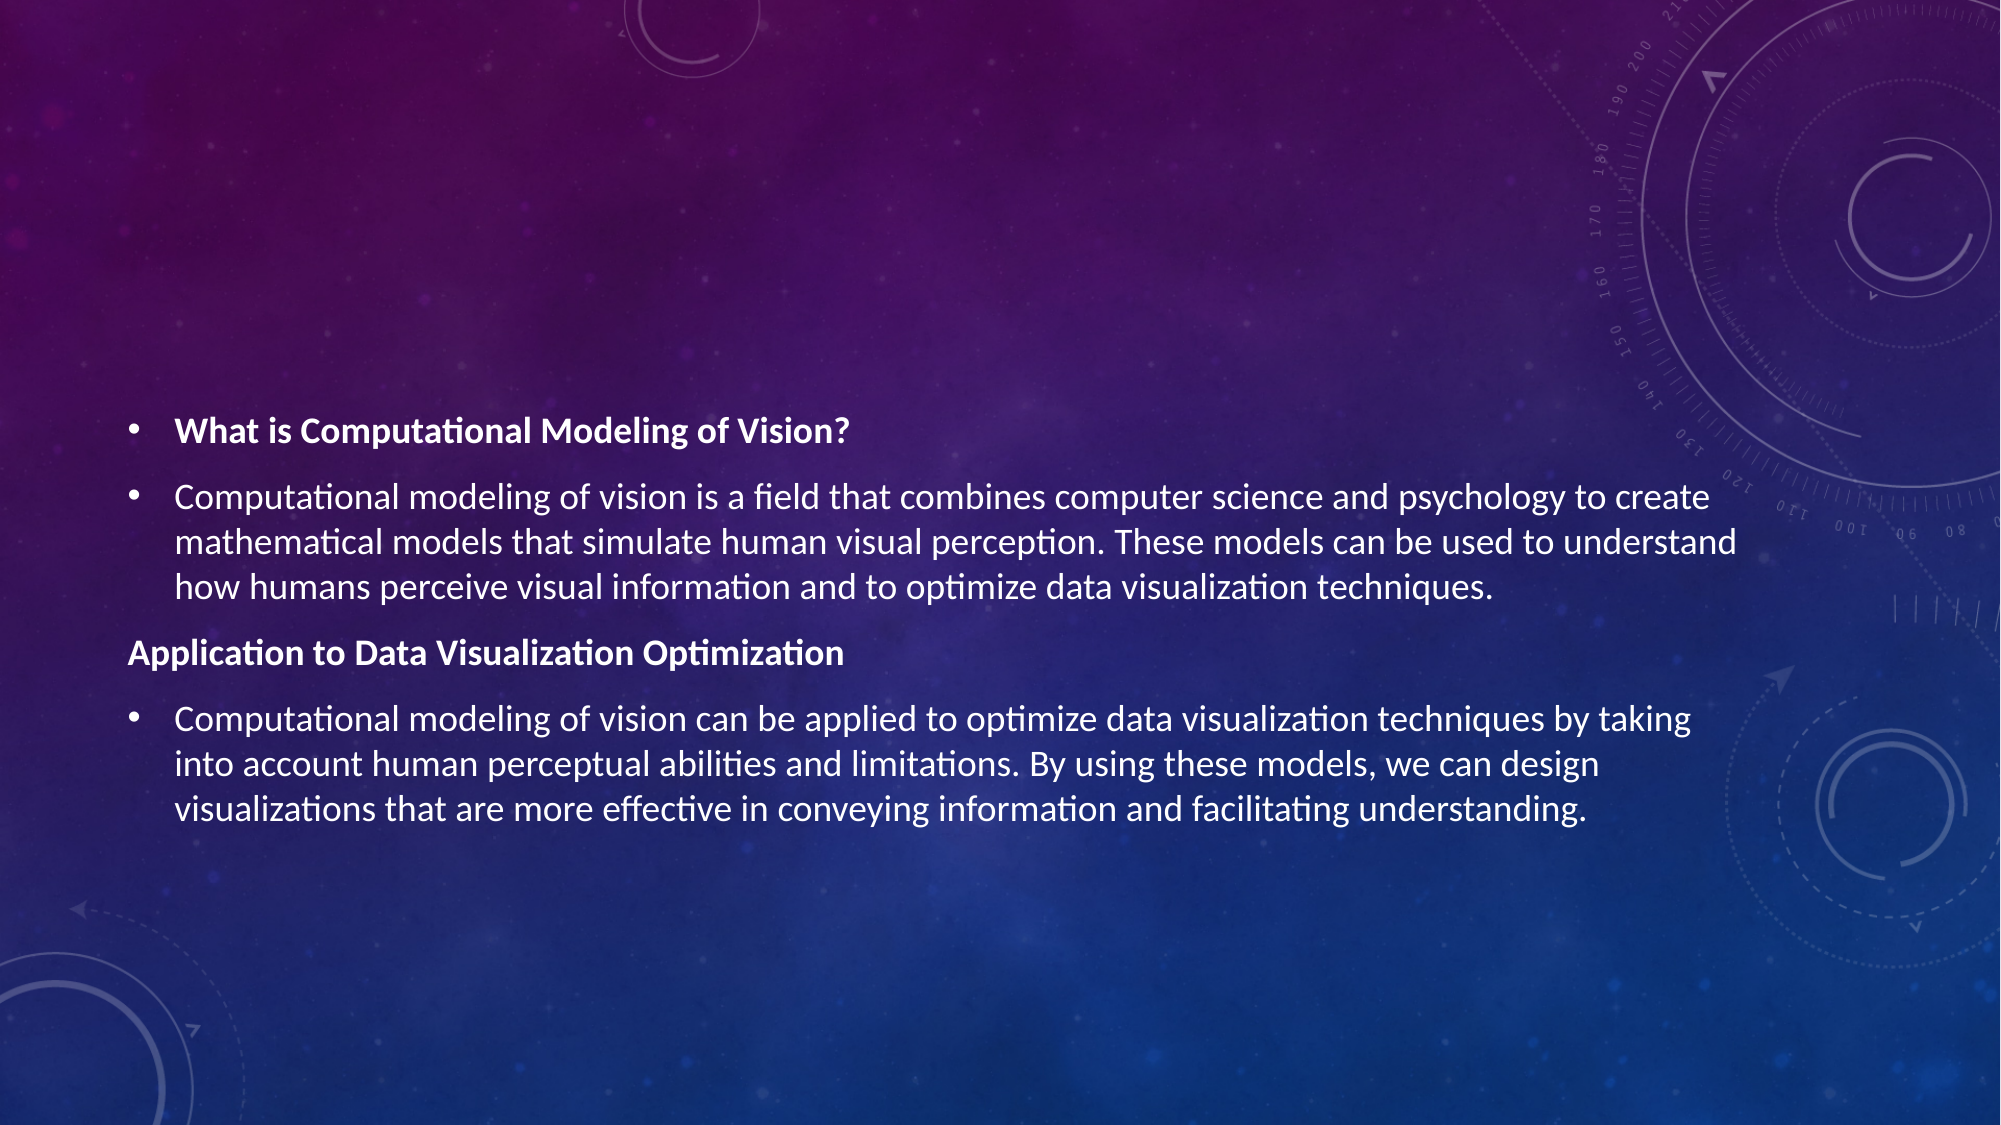

#
What is Computational Modeling of Vision?
Computational modeling of vision is a field that combines computer science and psychology to create mathematical models that simulate human visual perception. These models can be used to understand how humans perceive visual information and to optimize data visualization techniques.
Application to Data Visualization Optimization
Computational modeling of vision can be applied to optimize data visualization techniques by taking into account human perceptual abilities and limitations. By using these models, we can design visualizations that are more effective in conveying information and facilitating understanding.